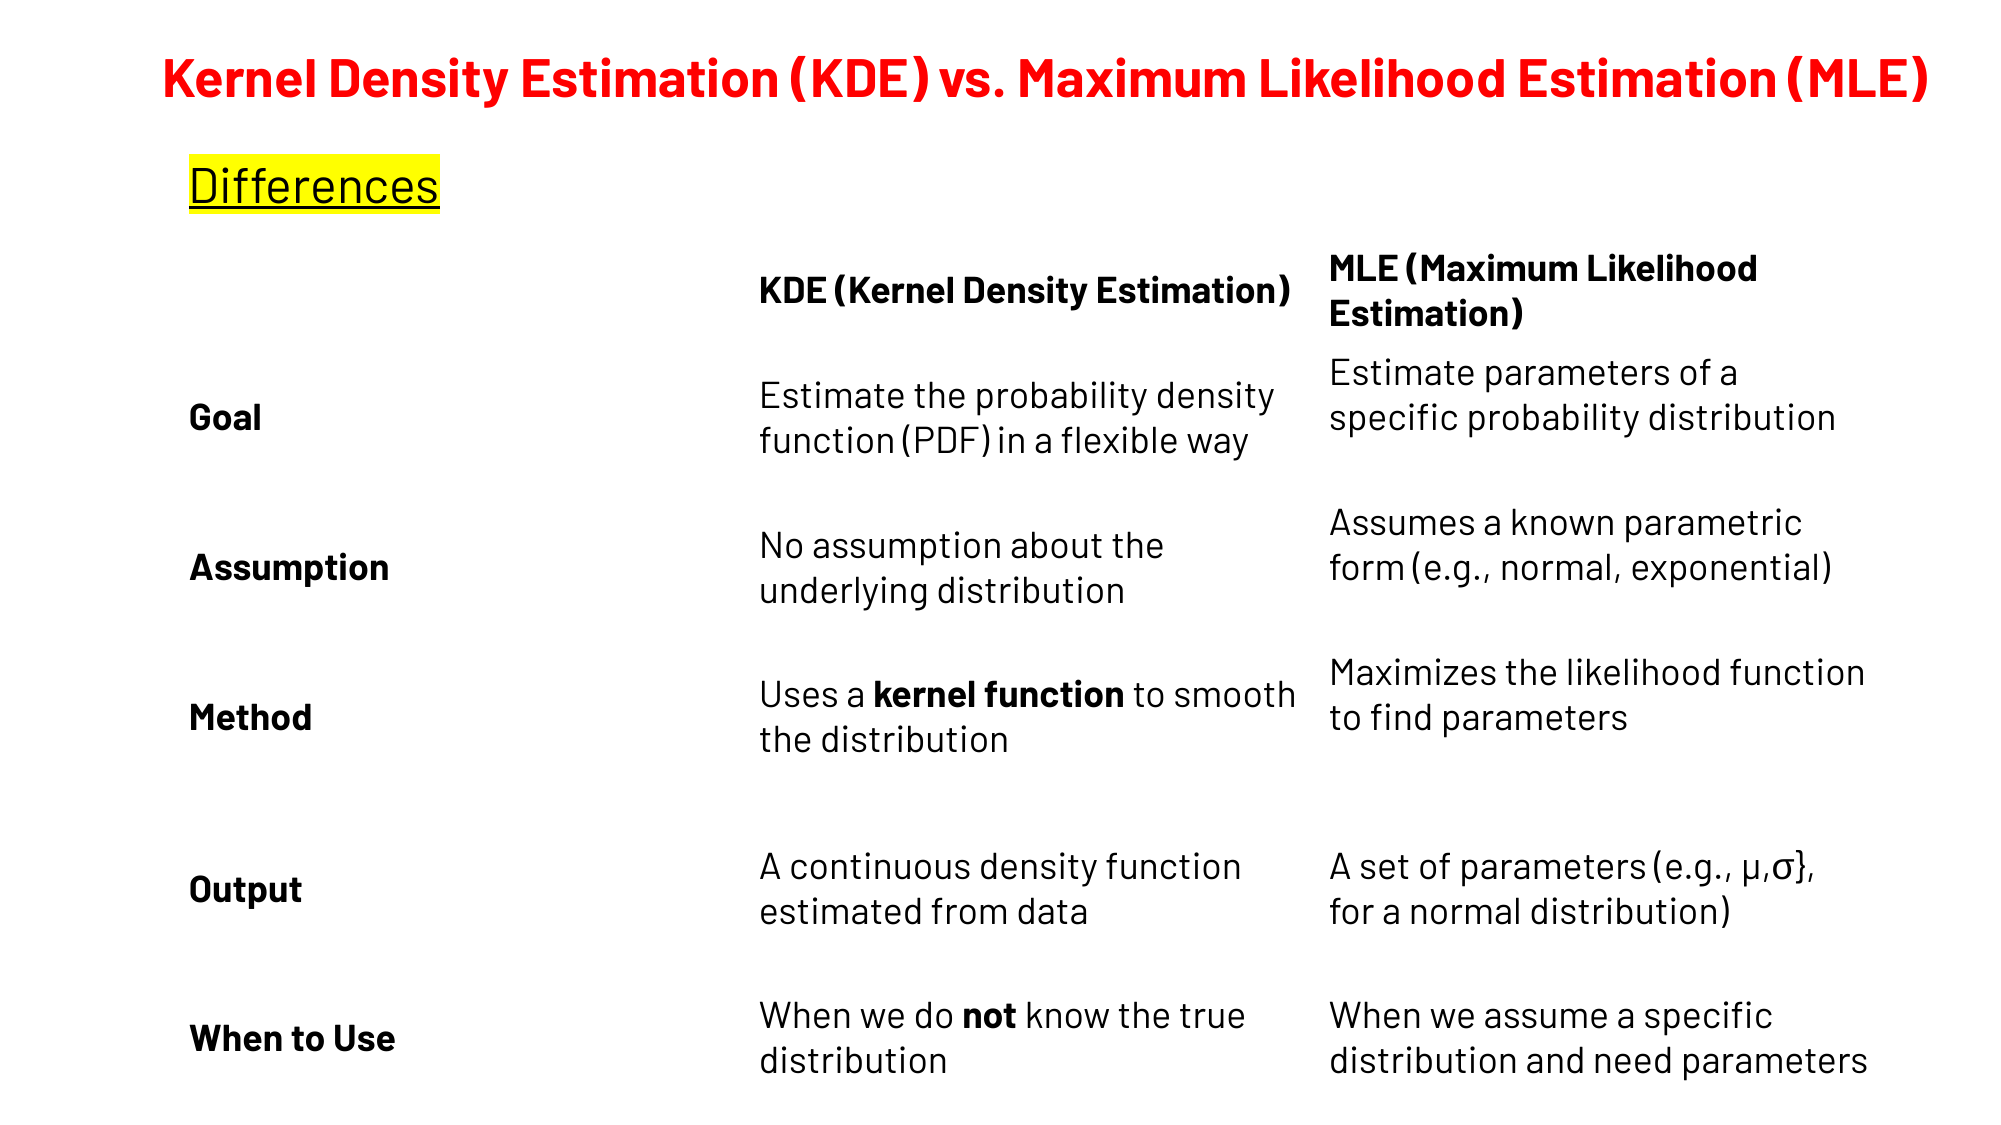

Kernel Density Estimation (KDE) vs. Maximum Likelihood Estimation (MLE)
Differences
|  | KDE (Kernel Density Estimation) | MLE (Maximum Likelihood Estimation) |
| --- | --- | --- |
| Goal | Estimate the probability density function (PDF) in a flexible way | Estimate parameters of a specific probability distribution |
| Assumption | No assumption about the underlying distribution | Assumes a known parametric form (e.g., normal, exponential) |
| Method | Uses a kernel function to smooth the distribution | Maximizes the likelihood function to find parameters |
| Output | A continuous density function estimated from data | A set of parameters (e.g., μ,σ}, for a normal distribution) |
| When to Use | When we do not know the true distribution | When we assume a specific distribution and need parameters |